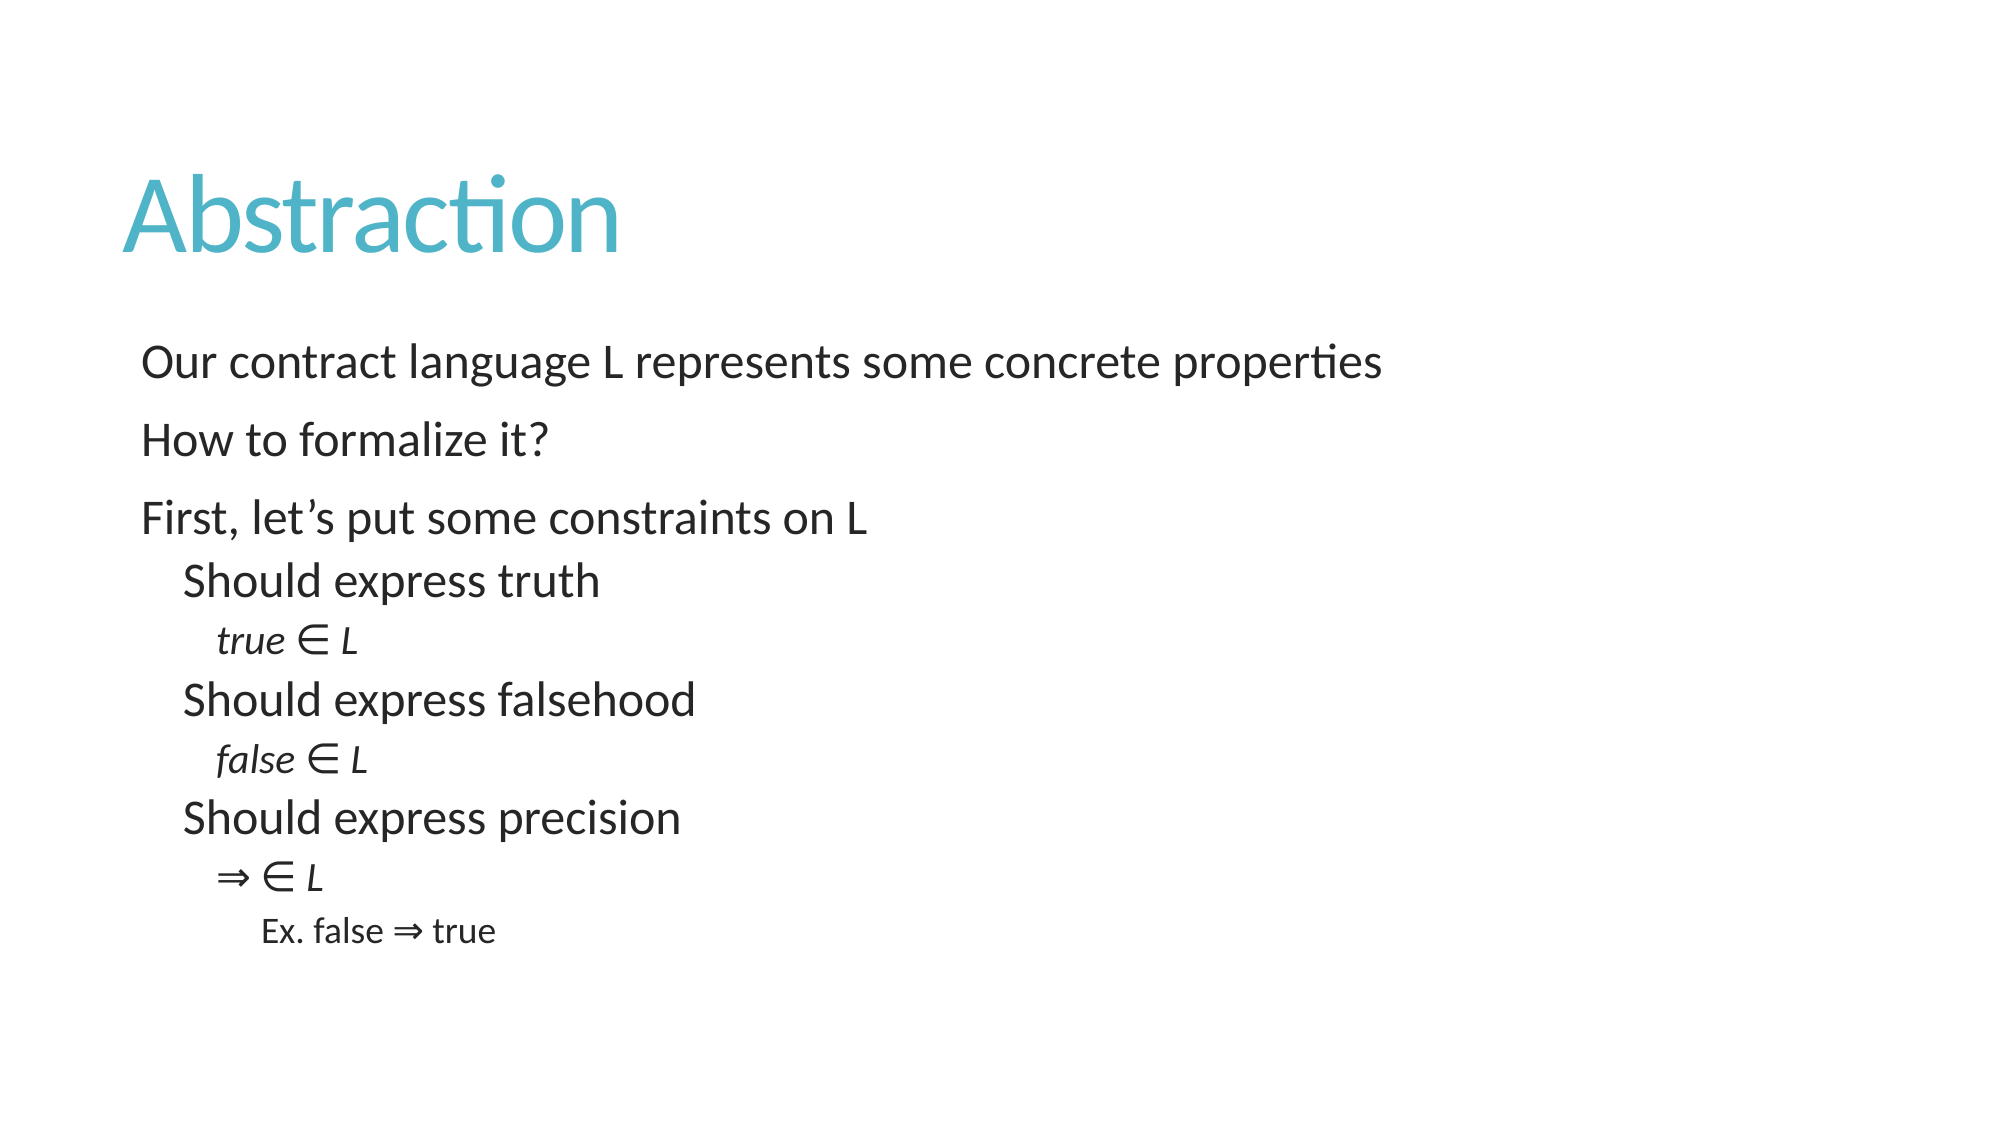

# Abstraction
Our contract language L represents some concrete properties
How to formalize it?
First, let’s put some constraints on L
Should express truth
true ∈ L
Should express falsehood
false ∈ L
Should express precision
⇒ ∈ L
Ex. false ⇒ true